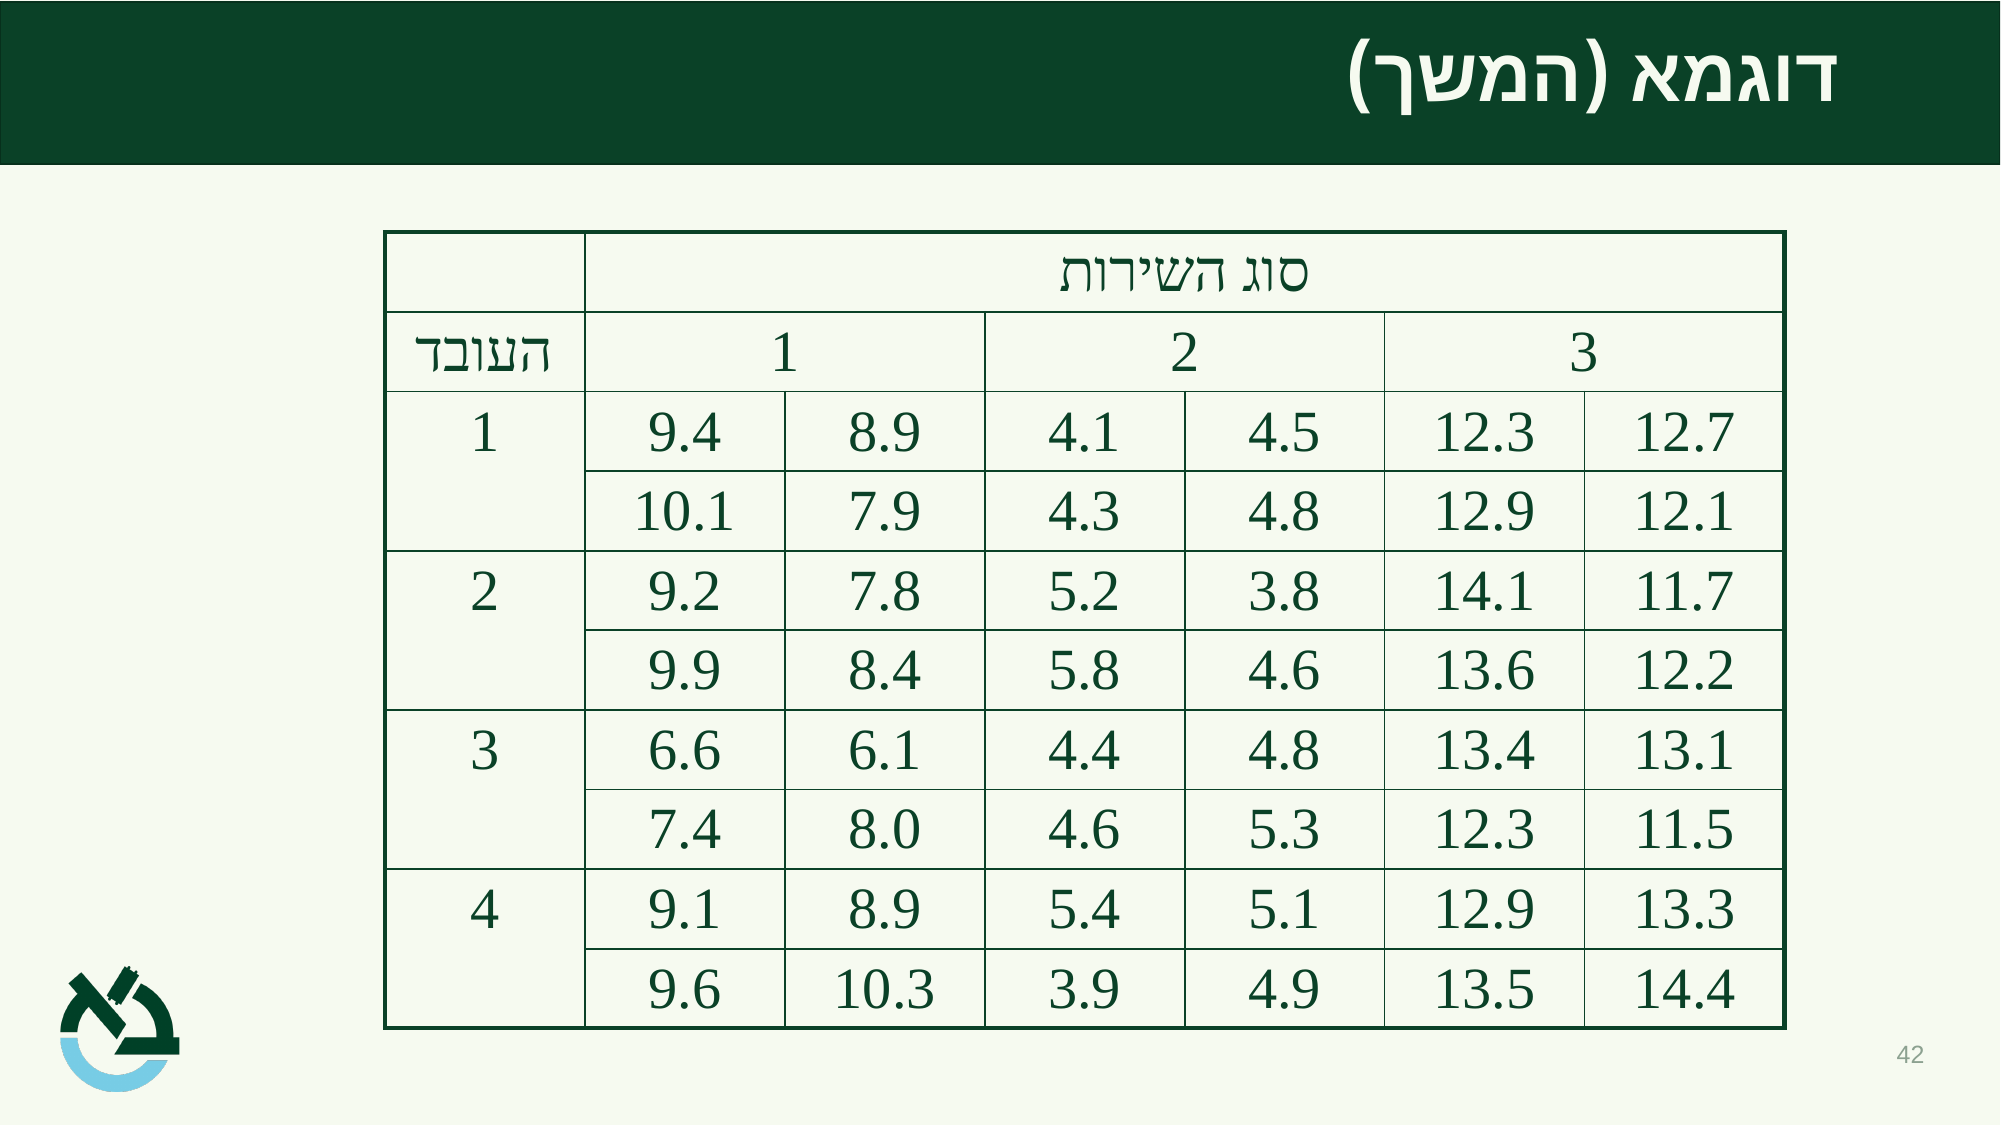

# דוגמא (המשך)
|  | סוג השירות |  |  |  |  |  |
| --- | --- | --- | --- | --- | --- | --- |
| העובד | 1 |  | 2 |  | 3 |  |
| 1 | 9.4 | 8.9 | 4.1 | 4.5 | 12.3 | 12.7 |
|  | 10.1 | 7.9 | 4.3 | 4.8 | 12.9 | 12.1 |
| 2 | 9.2 | 7.8 | 5.2 | 3.8 | 14.1 | 11.7 |
|  | 9.9 | 8.4 | 5.8 | 4.6 | 13.6 | 12.2 |
| 3 | 6.6 | 6.1 | 4.4 | 4.8 | 13.4 | 13.1 |
|  | 7.4 | 8.0 | 4.6 | 5.3 | 12.3 | 11.5 |
| 4 | 9.1 | 8.9 | 5.4 | 5.1 | 12.9 | 13.3 |
|  | 9.6 | 10.3 | 3.9 | 4.9 | 13.5 | 14.4 |
42